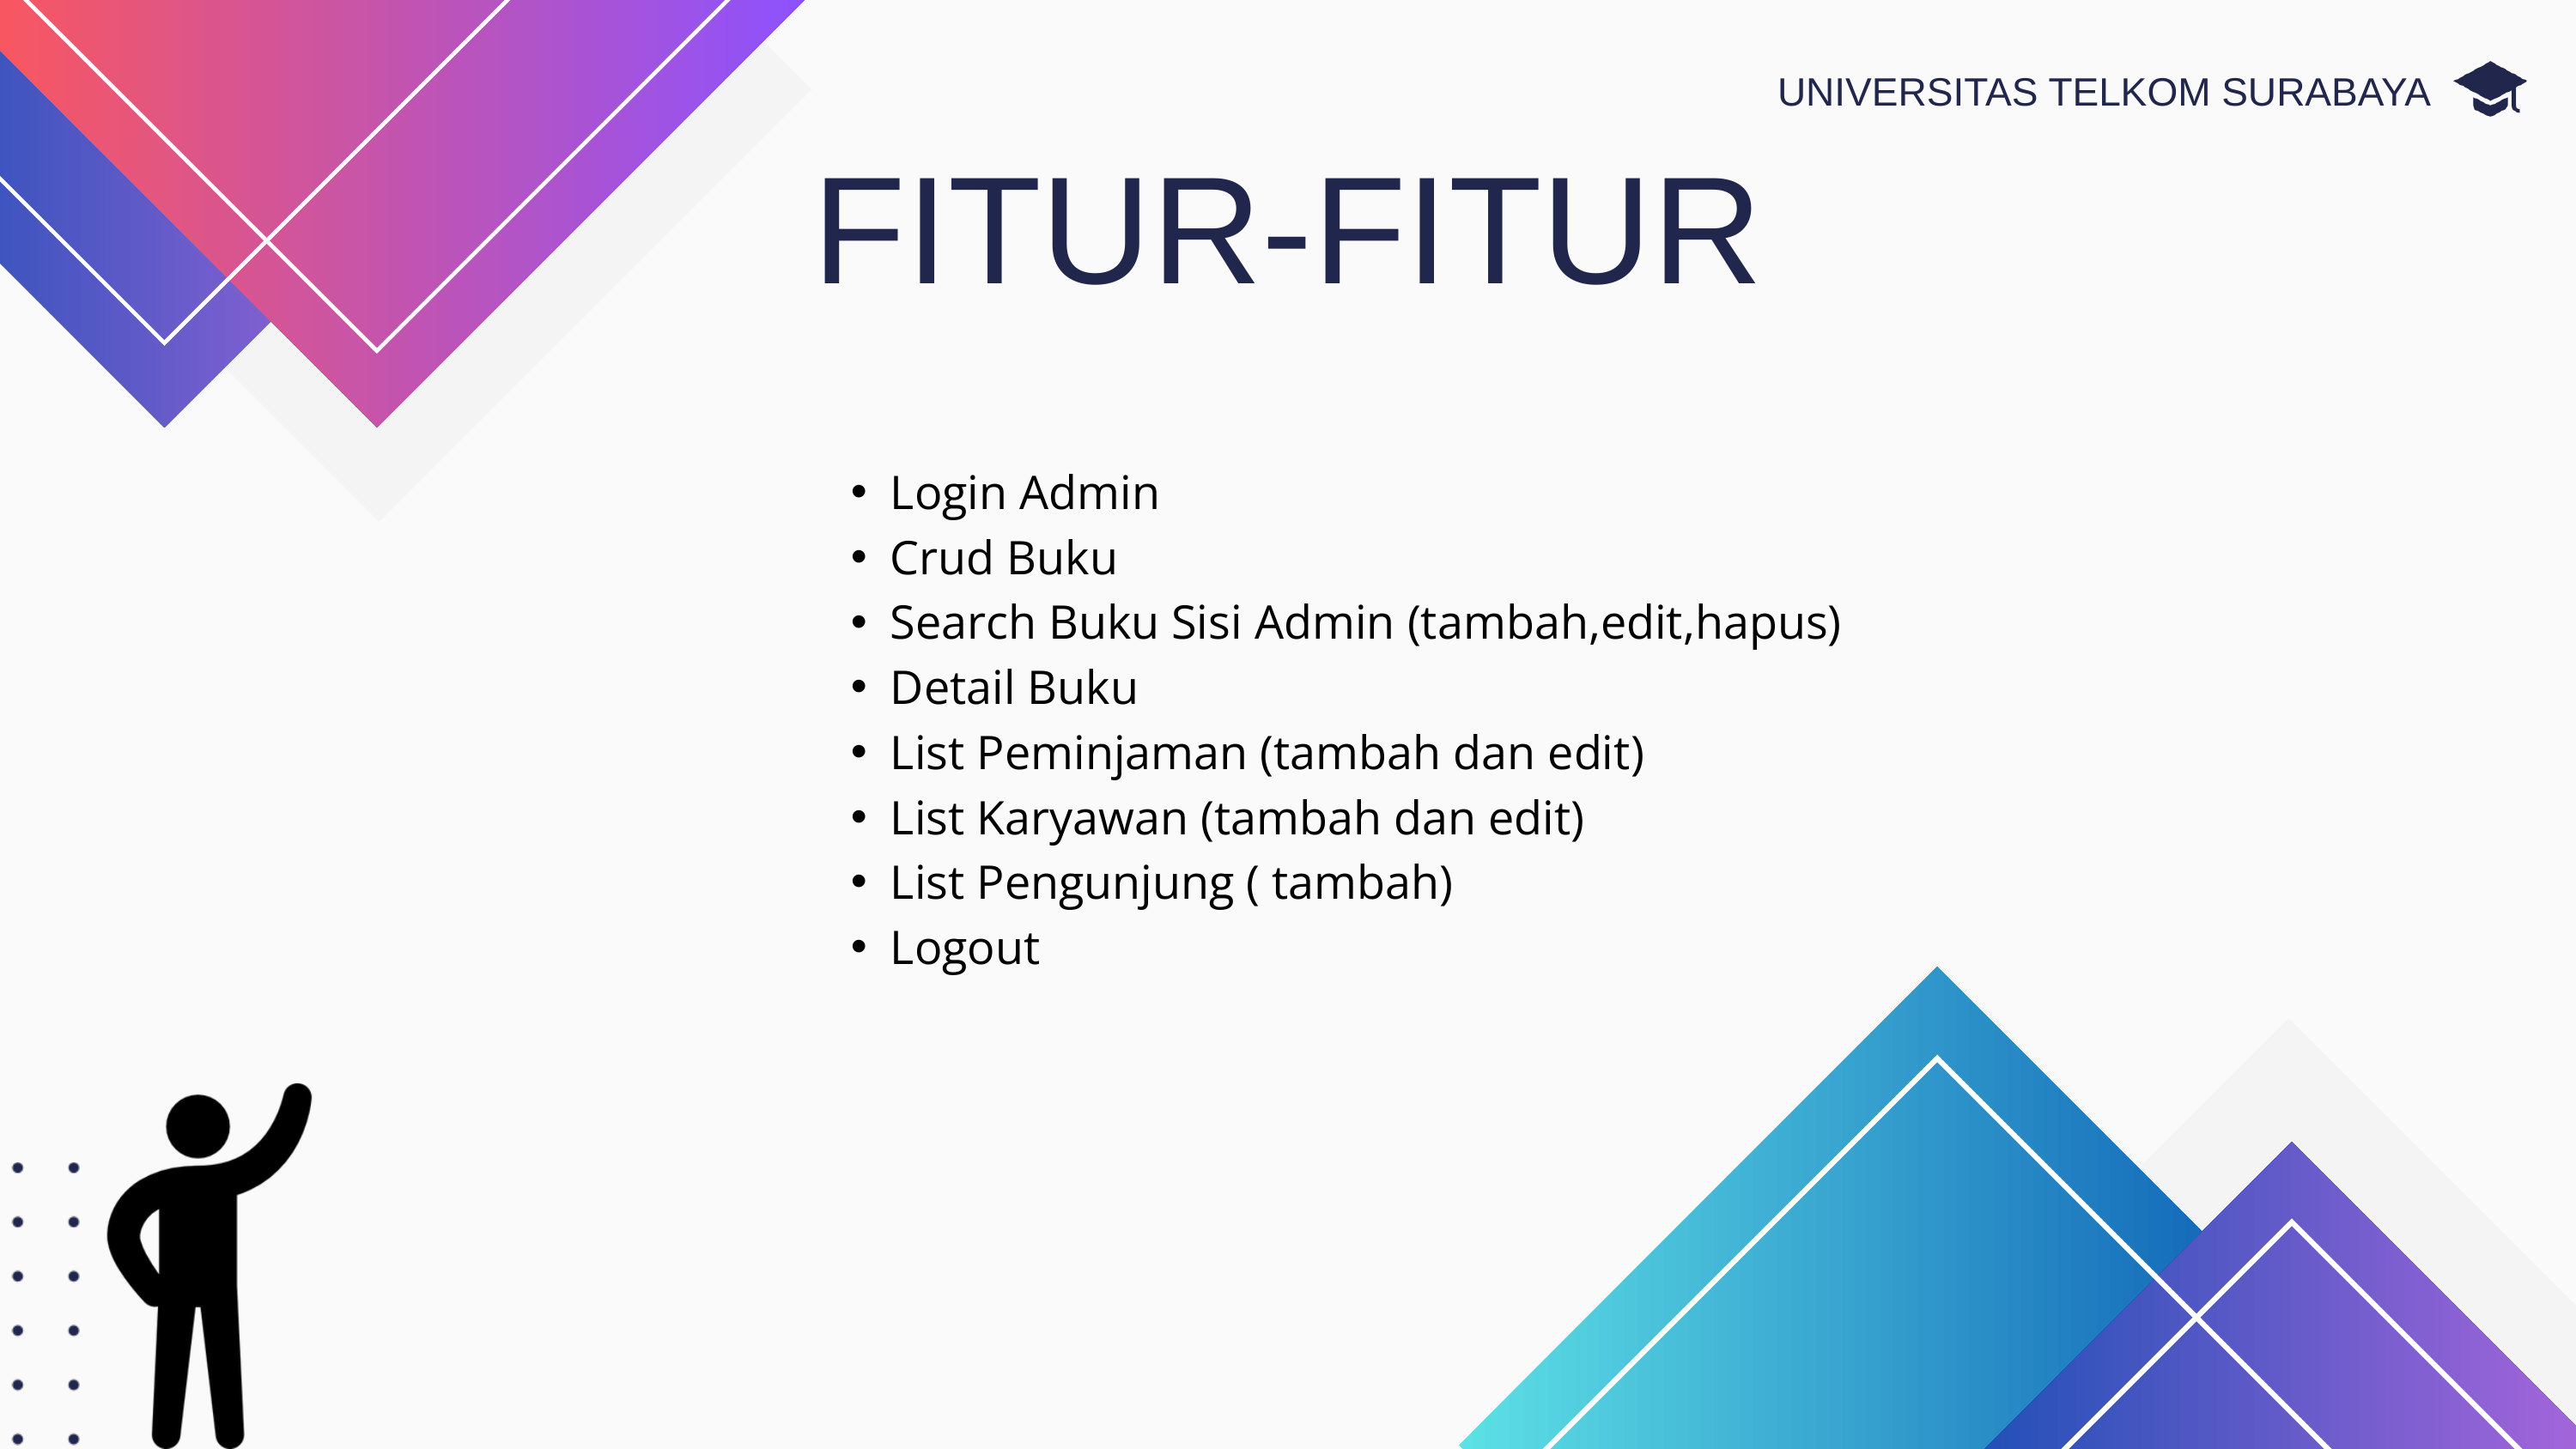

UNIVERSITAS TELKOM SURABAYA
FITUR-FITUR
Login Admin
Crud Buku
Search Buku Sisi Admin (tambah,edit,hapus)
Detail Buku
List Peminjaman (tambah dan edit)
List Karyawan (tambah dan edit)
List Pengunjung ( tambah)
Logout